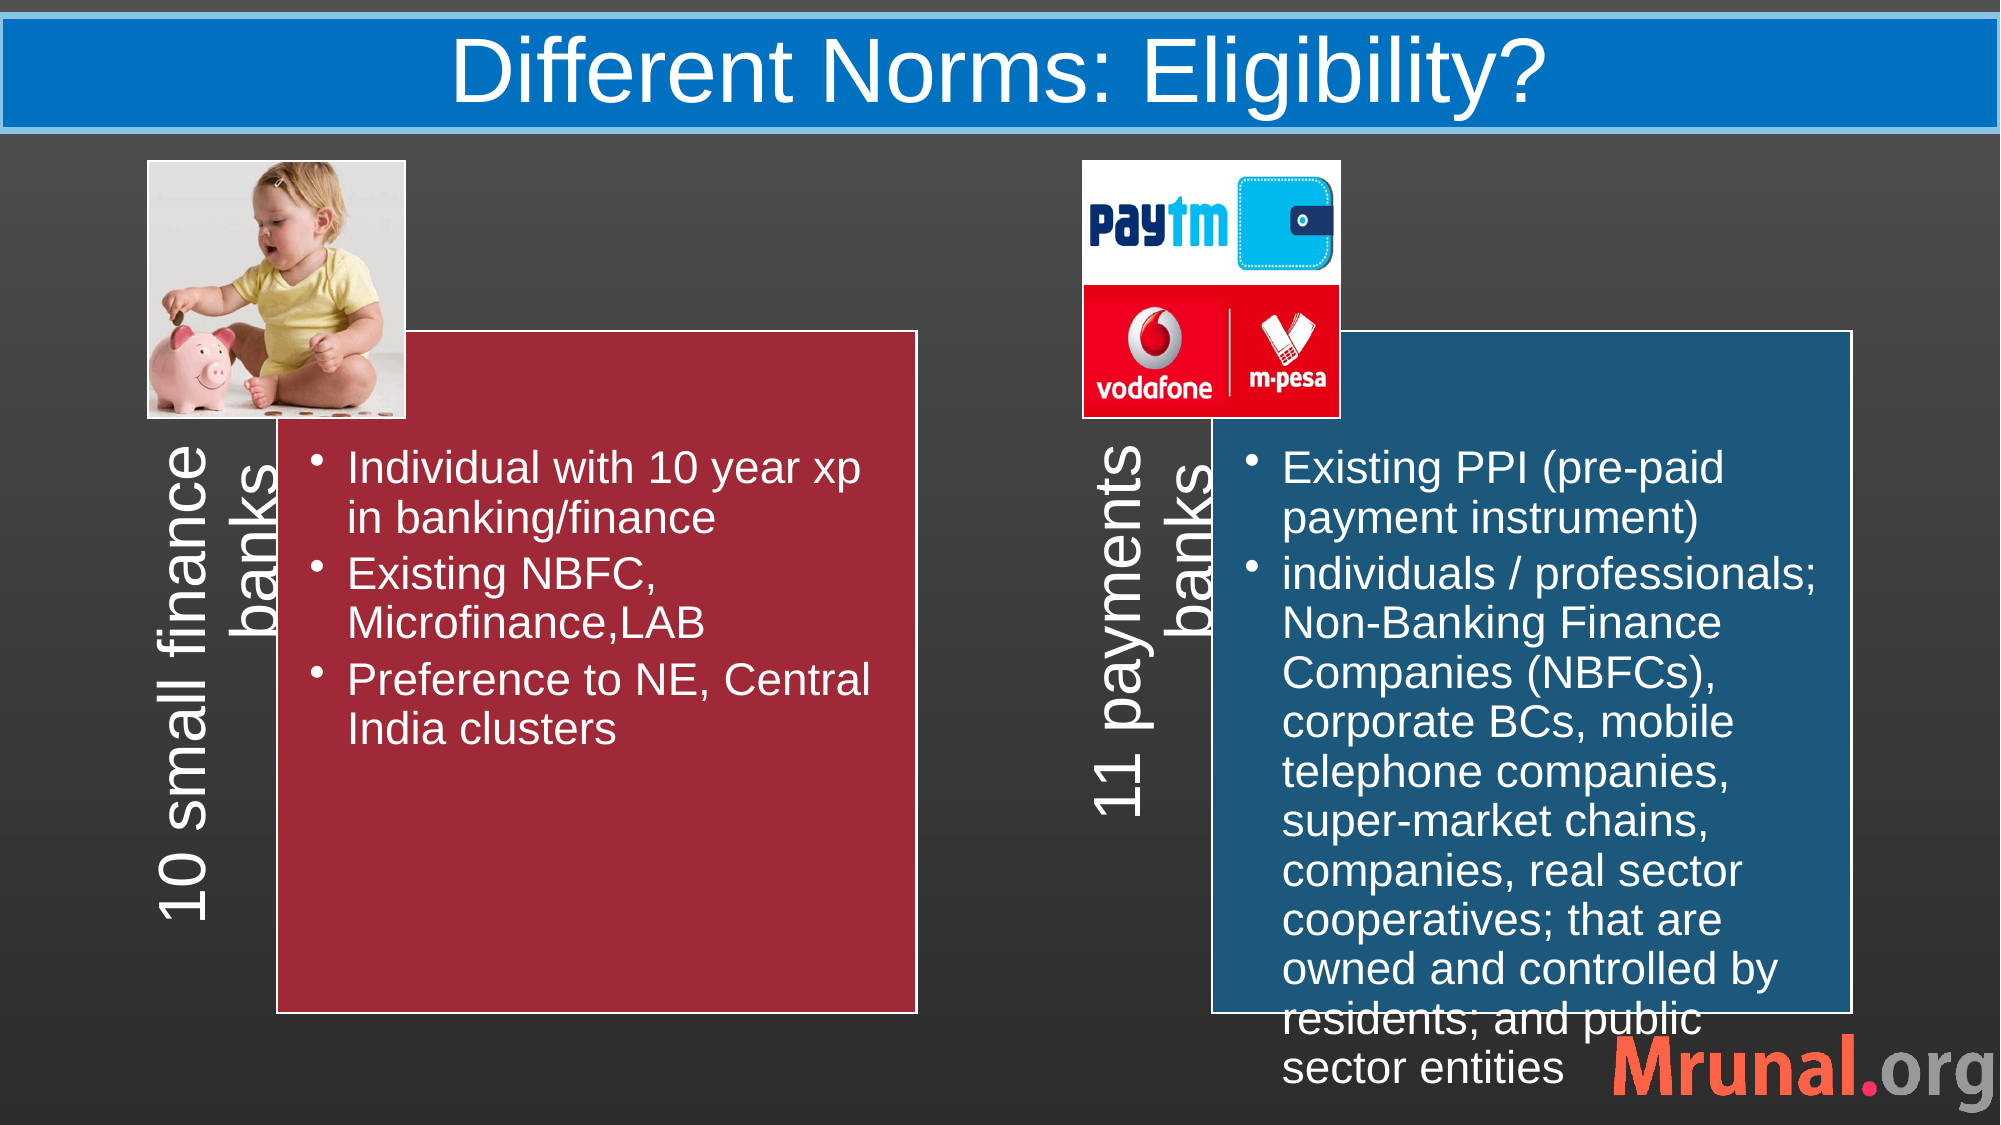

# Different Norms: Eligibility?
10 small finance banks
Individual with 10 year xp in banking/finance
Existing NBFC, Microfinance,LAB
Preference to NE, Central India clusters
11 payments banks
Existing PPI (pre-paid payment instrument)
individuals / professionals; Non-Banking Finance Companies (NBFCs), corporate BCs, mobile telephone companies, super-market chains, companies, real sector cooperatives; that are owned and controlled by residents; and public sector entities